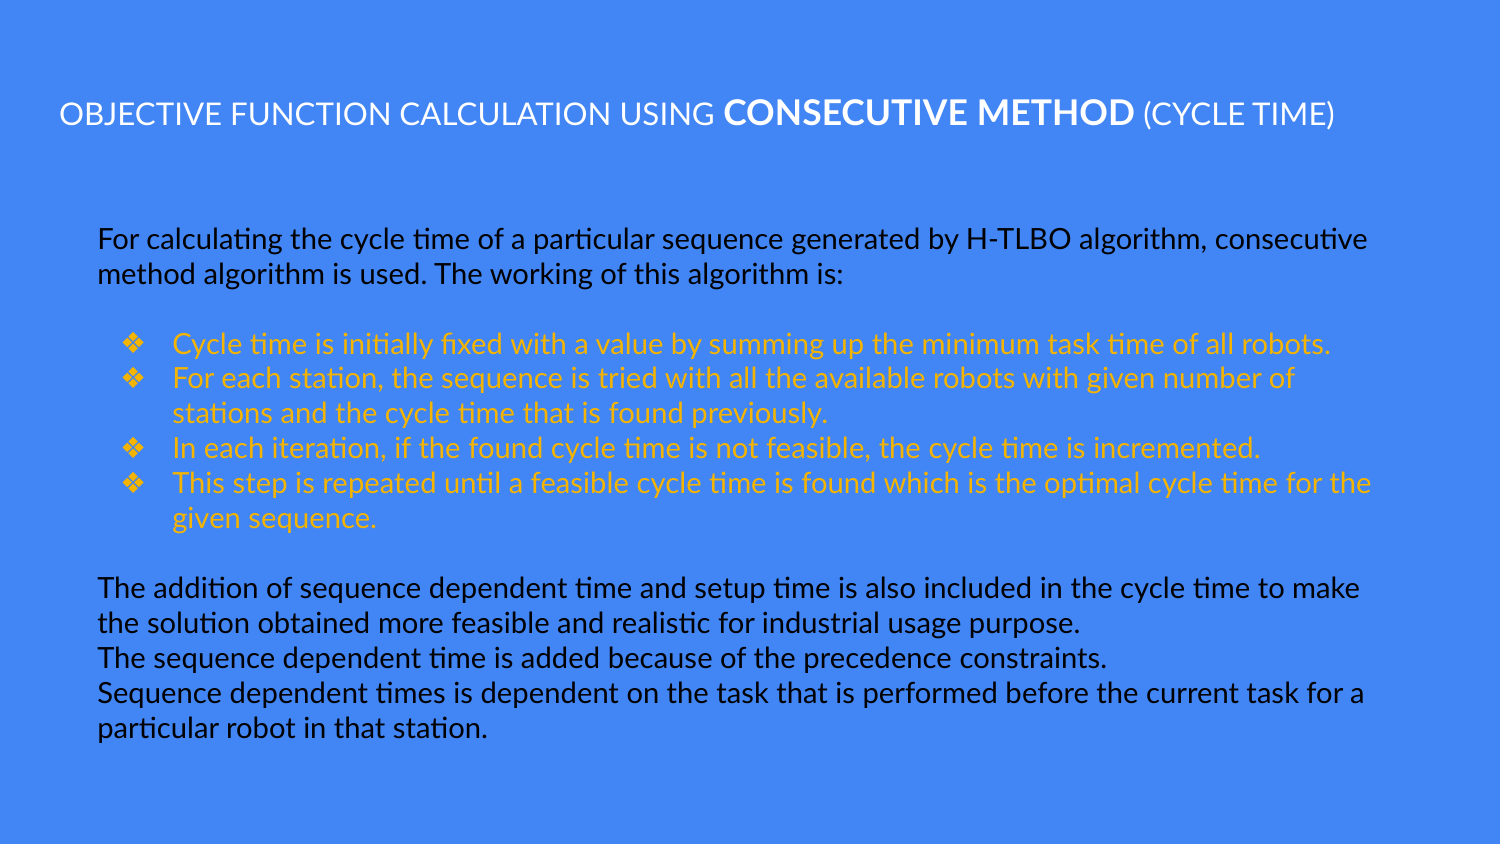

OBJECTIVE FUNCTION CALCULATION USING CONSECUTIVE METHOD (CYCLE TIME)
For calculating the cycle time of a particular sequence generated by H-TLBO algorithm, consecutive method algorithm is used. The working of this algorithm is:

Cycle time is initially fixed with a value by summing up the minimum task time of all robots.
For each station, the sequence is tried with all the available robots with given number of stations and the cycle time that is found previously.
In each iteration, if the found cycle time is not feasible, the cycle time is incremented.
This step is repeated until a feasible cycle time is found which is the optimal cycle time for the given sequence.

The addition of sequence dependent time and setup time is also included in the cycle time to make the solution obtained more feasible and realistic for industrial usage purpose.
The sequence dependent time is added because of the precedence constraints.
Sequence dependent times is dependent on the task that is performed before the current task for a particular robot in that station.